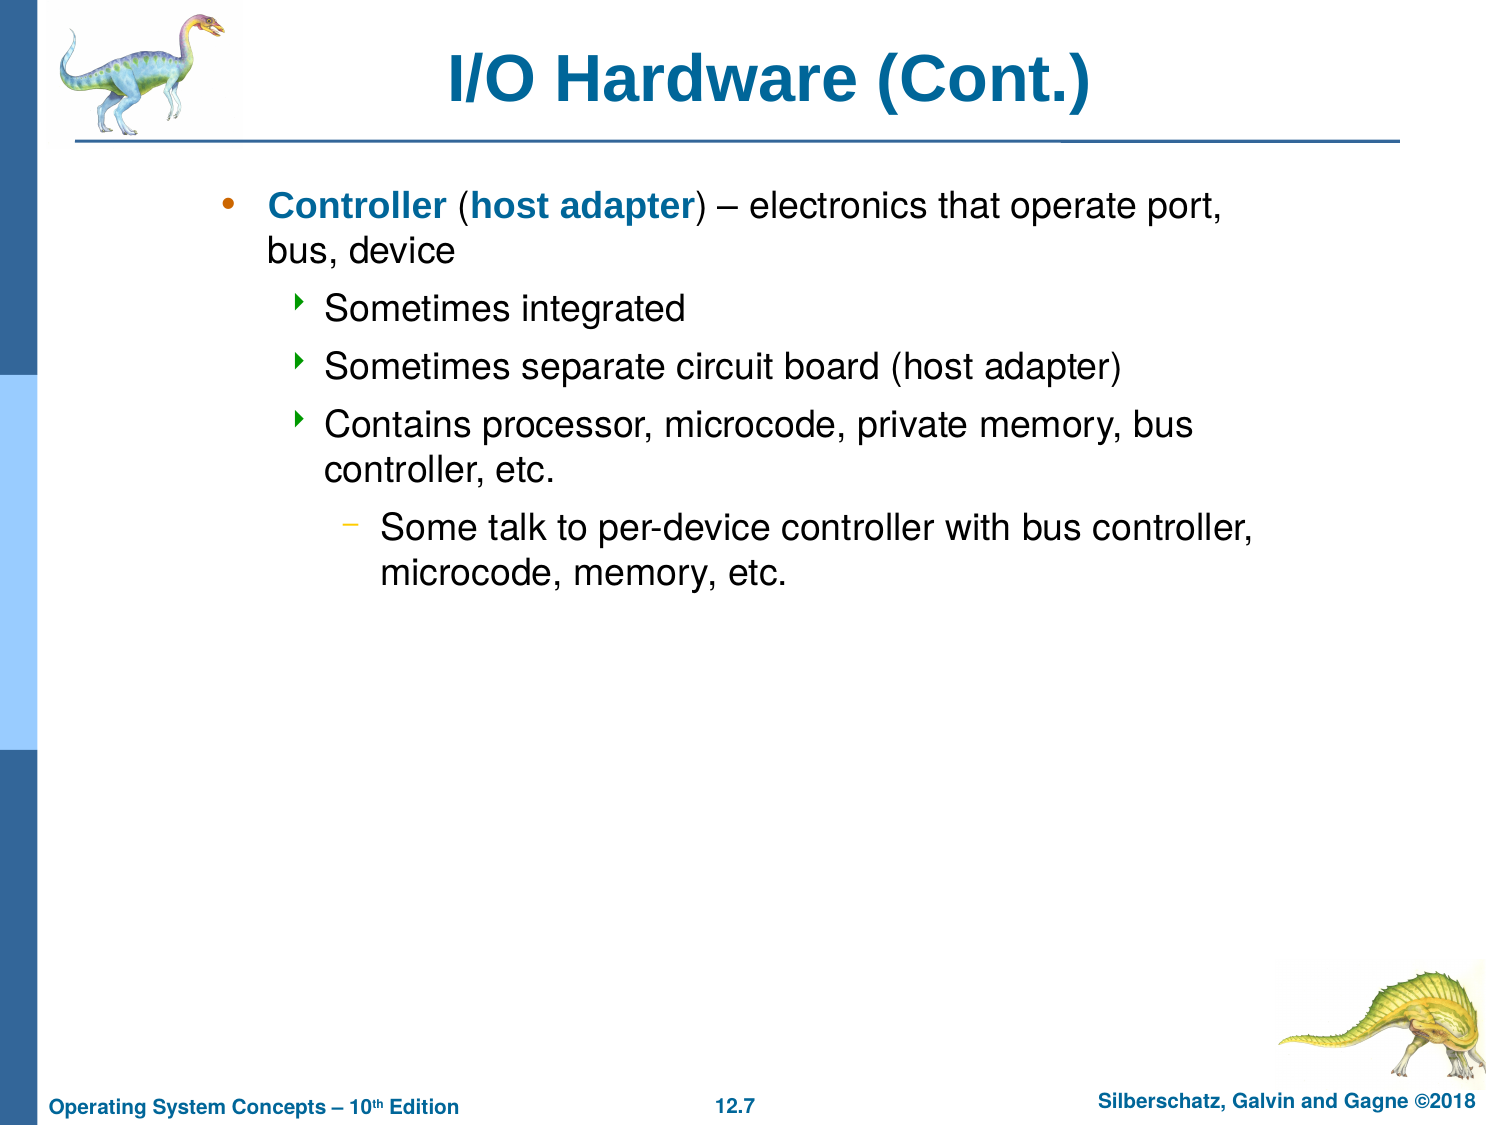

# I/O Hardware (Cont.)
Controller (host adapter) – electronics that operate port, bus, device
Sometimes integrated
Sometimes separate circuit board (host adapter)
Contains processor, microcode, private memory, bus controller, etc.
Some talk to per-device controller with bus controller, microcode, memory, etc.